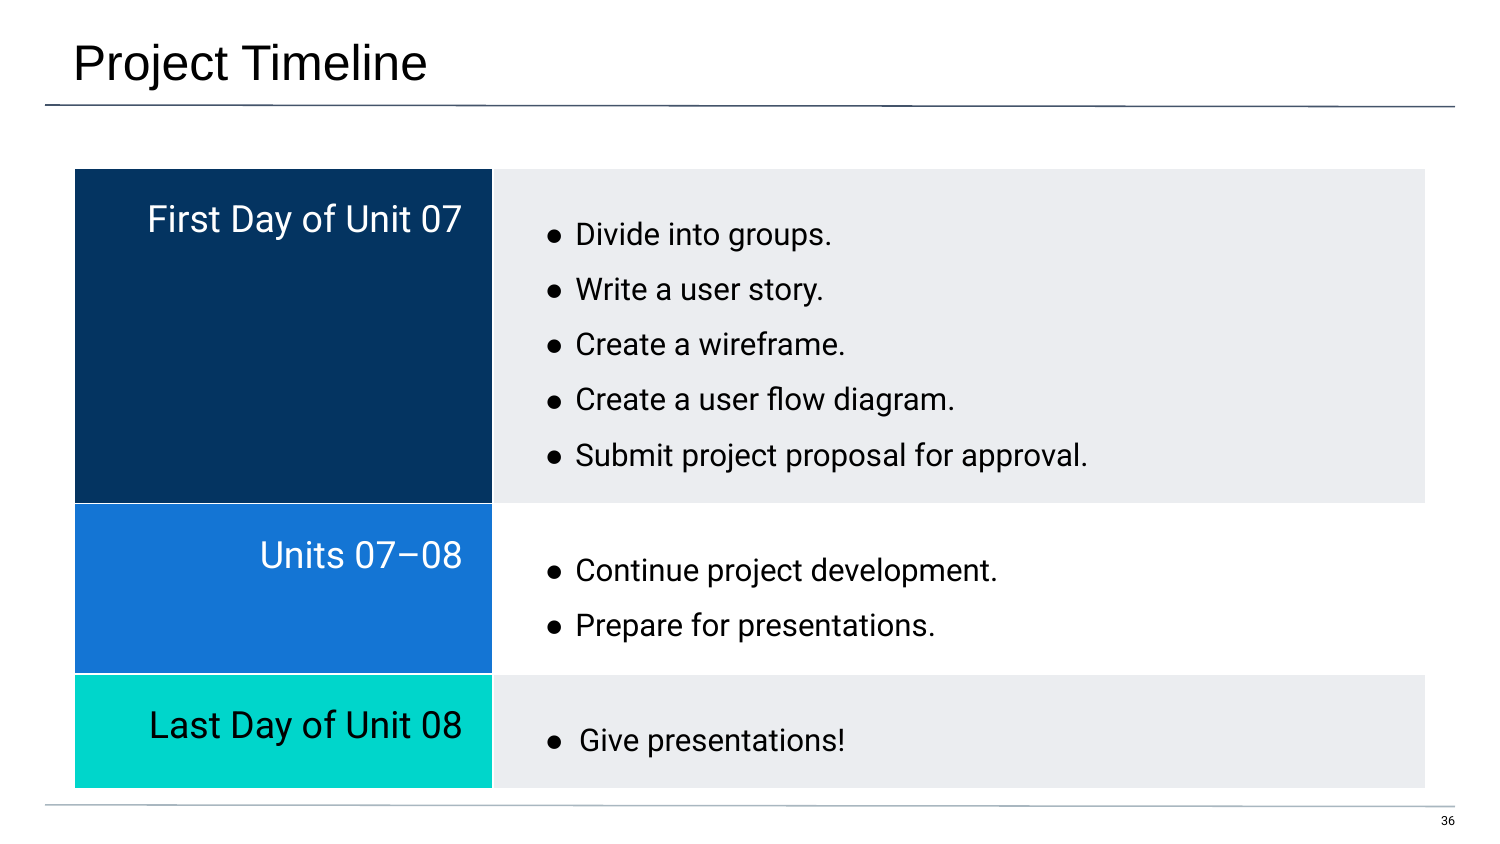

# Project Timeline

| First Day of Unit 07 | Divide into groups. Write a user story. Create a wireframe. Create a user flow diagram. Submit project proposal for approval. |
| --- | --- |
| Units 07–08 | Continue project development. Prepare for presentations. |
| Last Day of Unit 08 | Give presentations! |